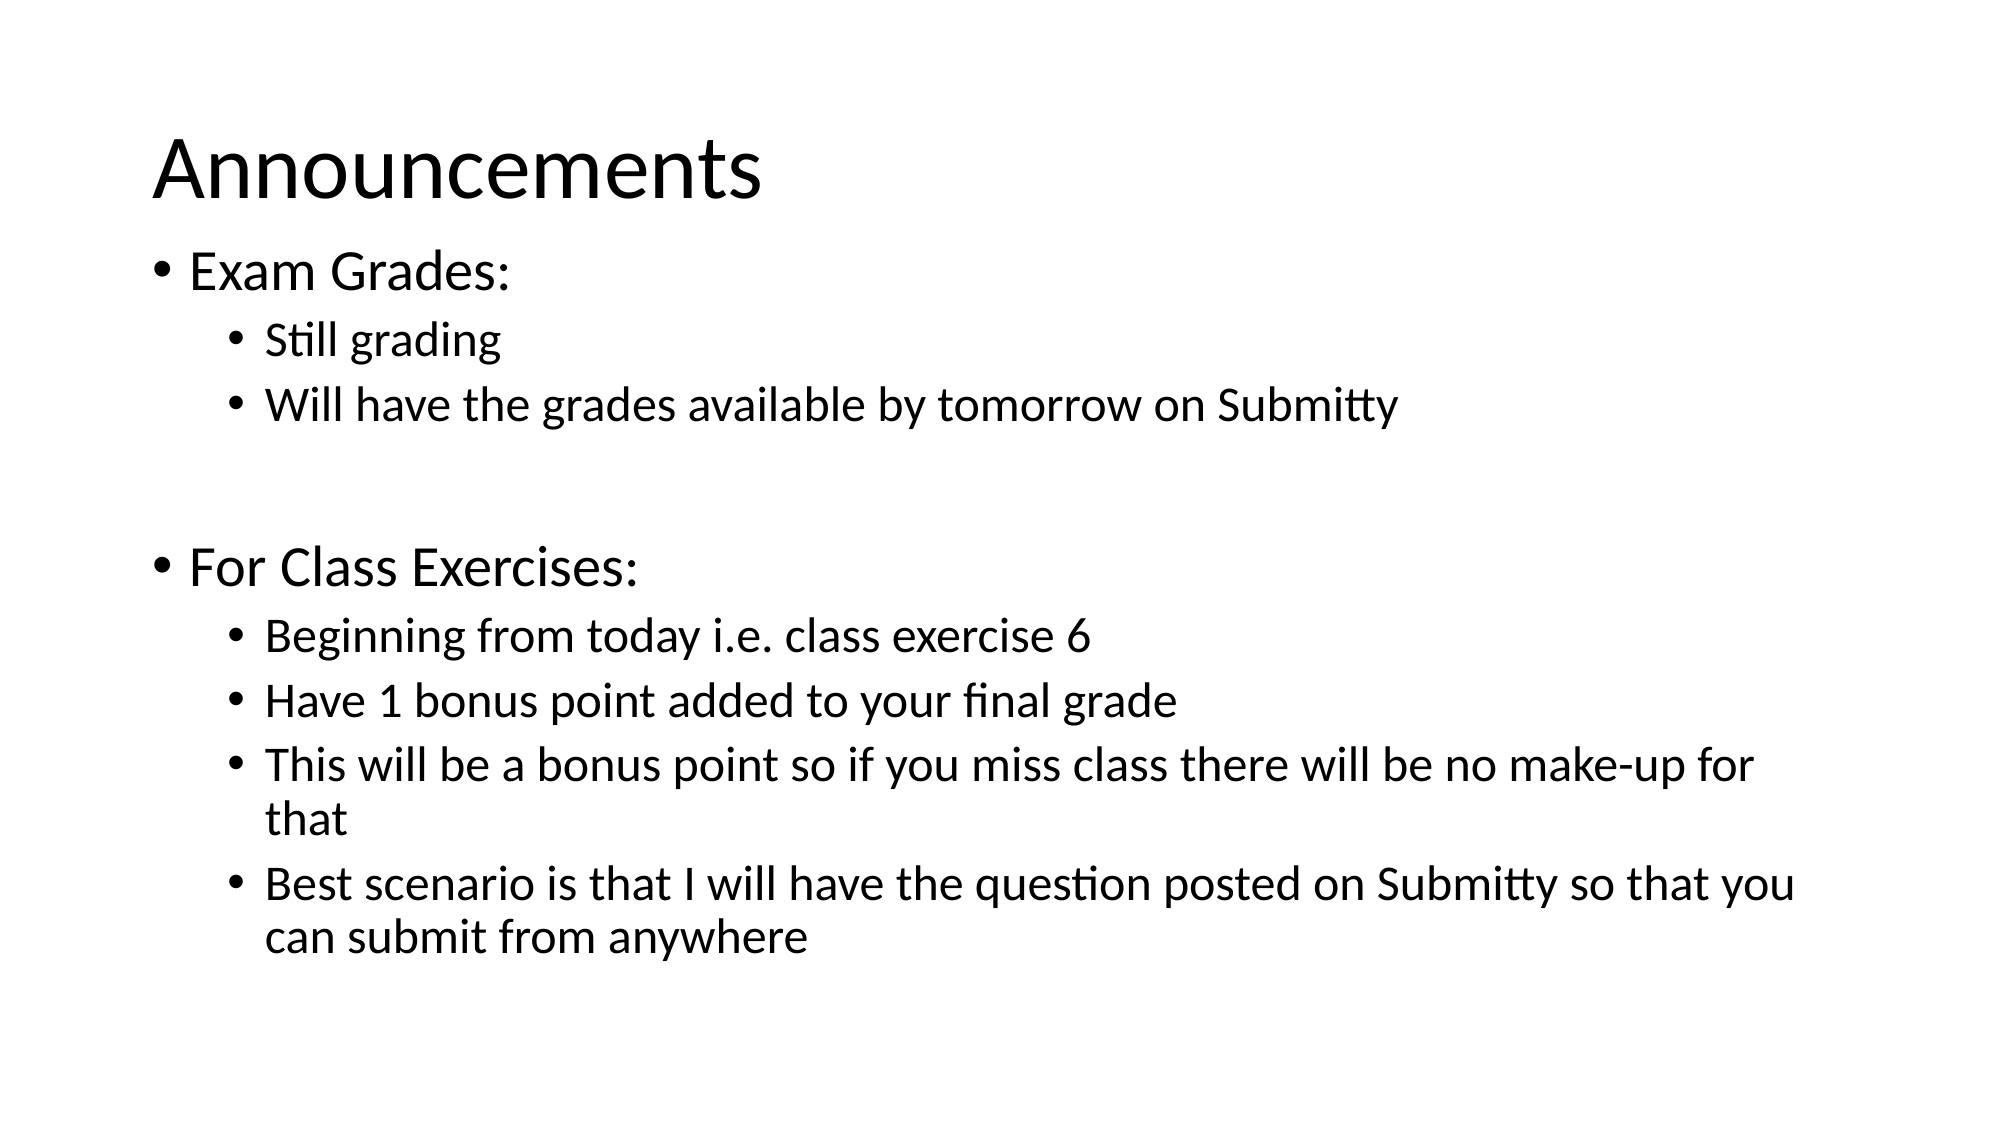

# Announcements
Exam Grades:
Still grading
Will have the grades available by tomorrow on Submitty

For Class Exercises:
Beginning from today i.e. class exercise 6
Have 1 bonus point added to your final grade
This will be a bonus point so if you miss class there will be no make-up for that
Best scenario is that I will have the question posted on Submitty so that you can submit from anywhere